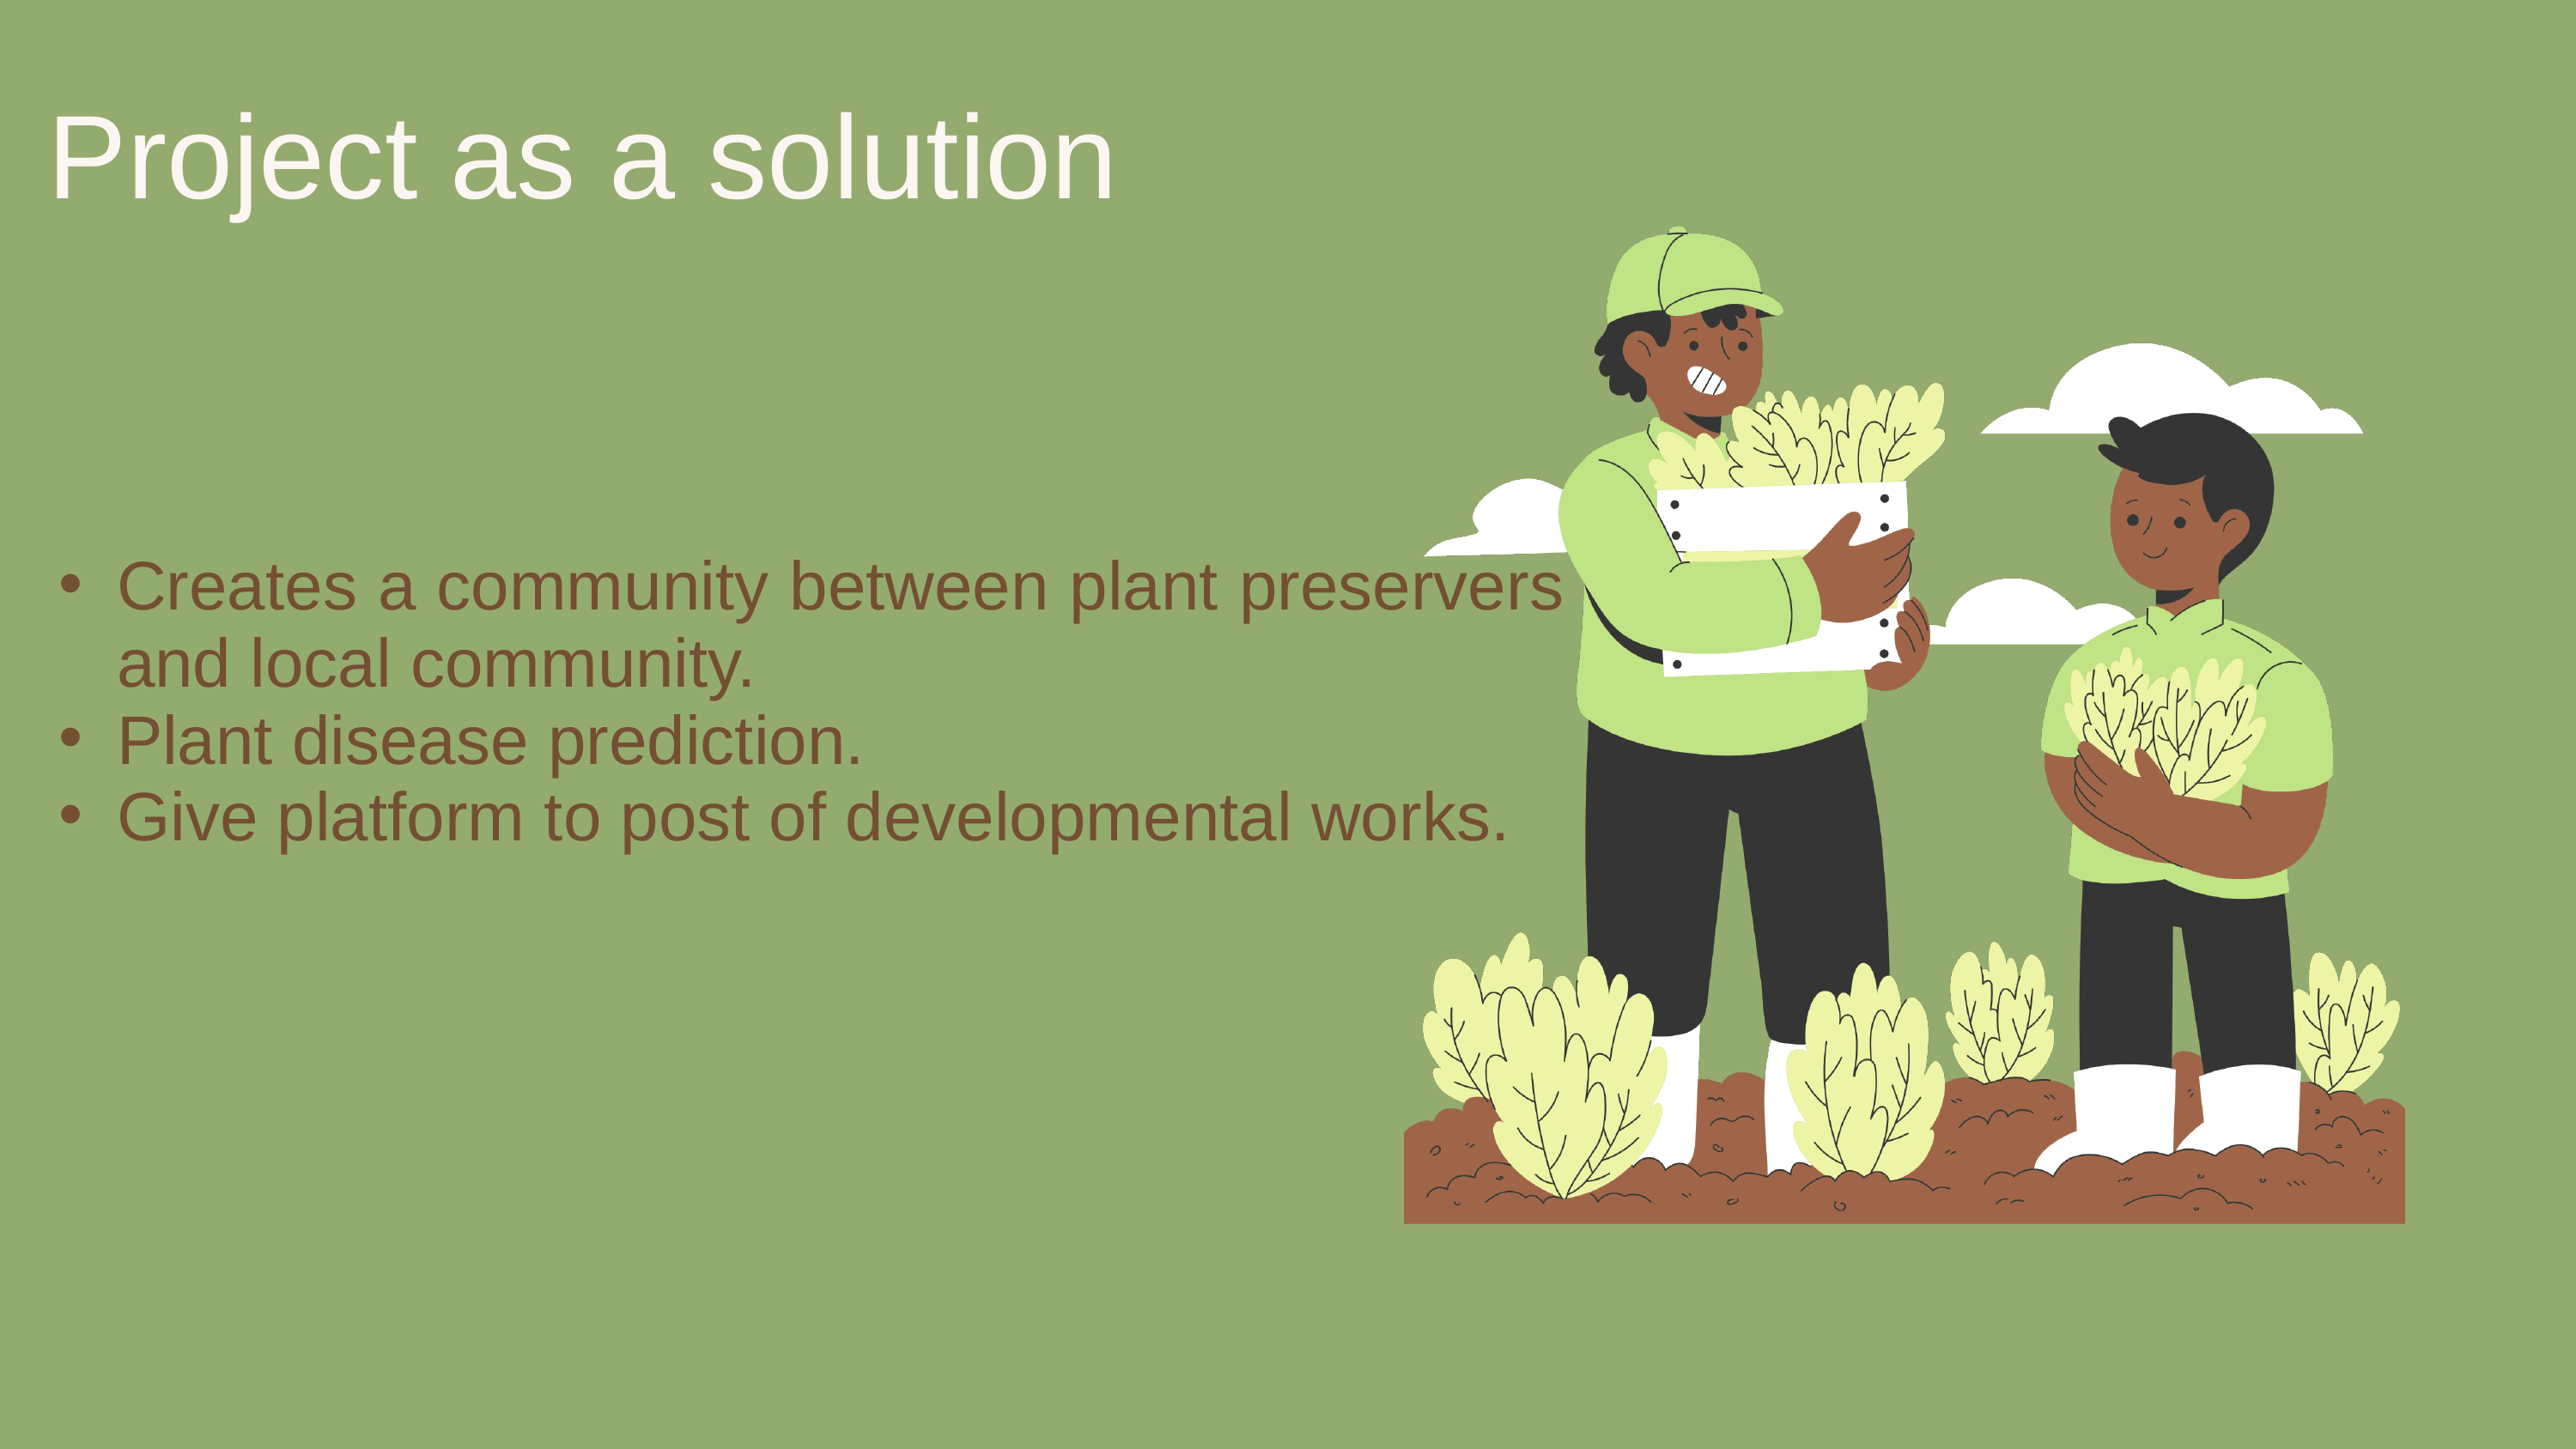

Project as a solution

Creates a community between plant preservers and local community.
Plant disease prediction.
Give platform to post of developmental works.